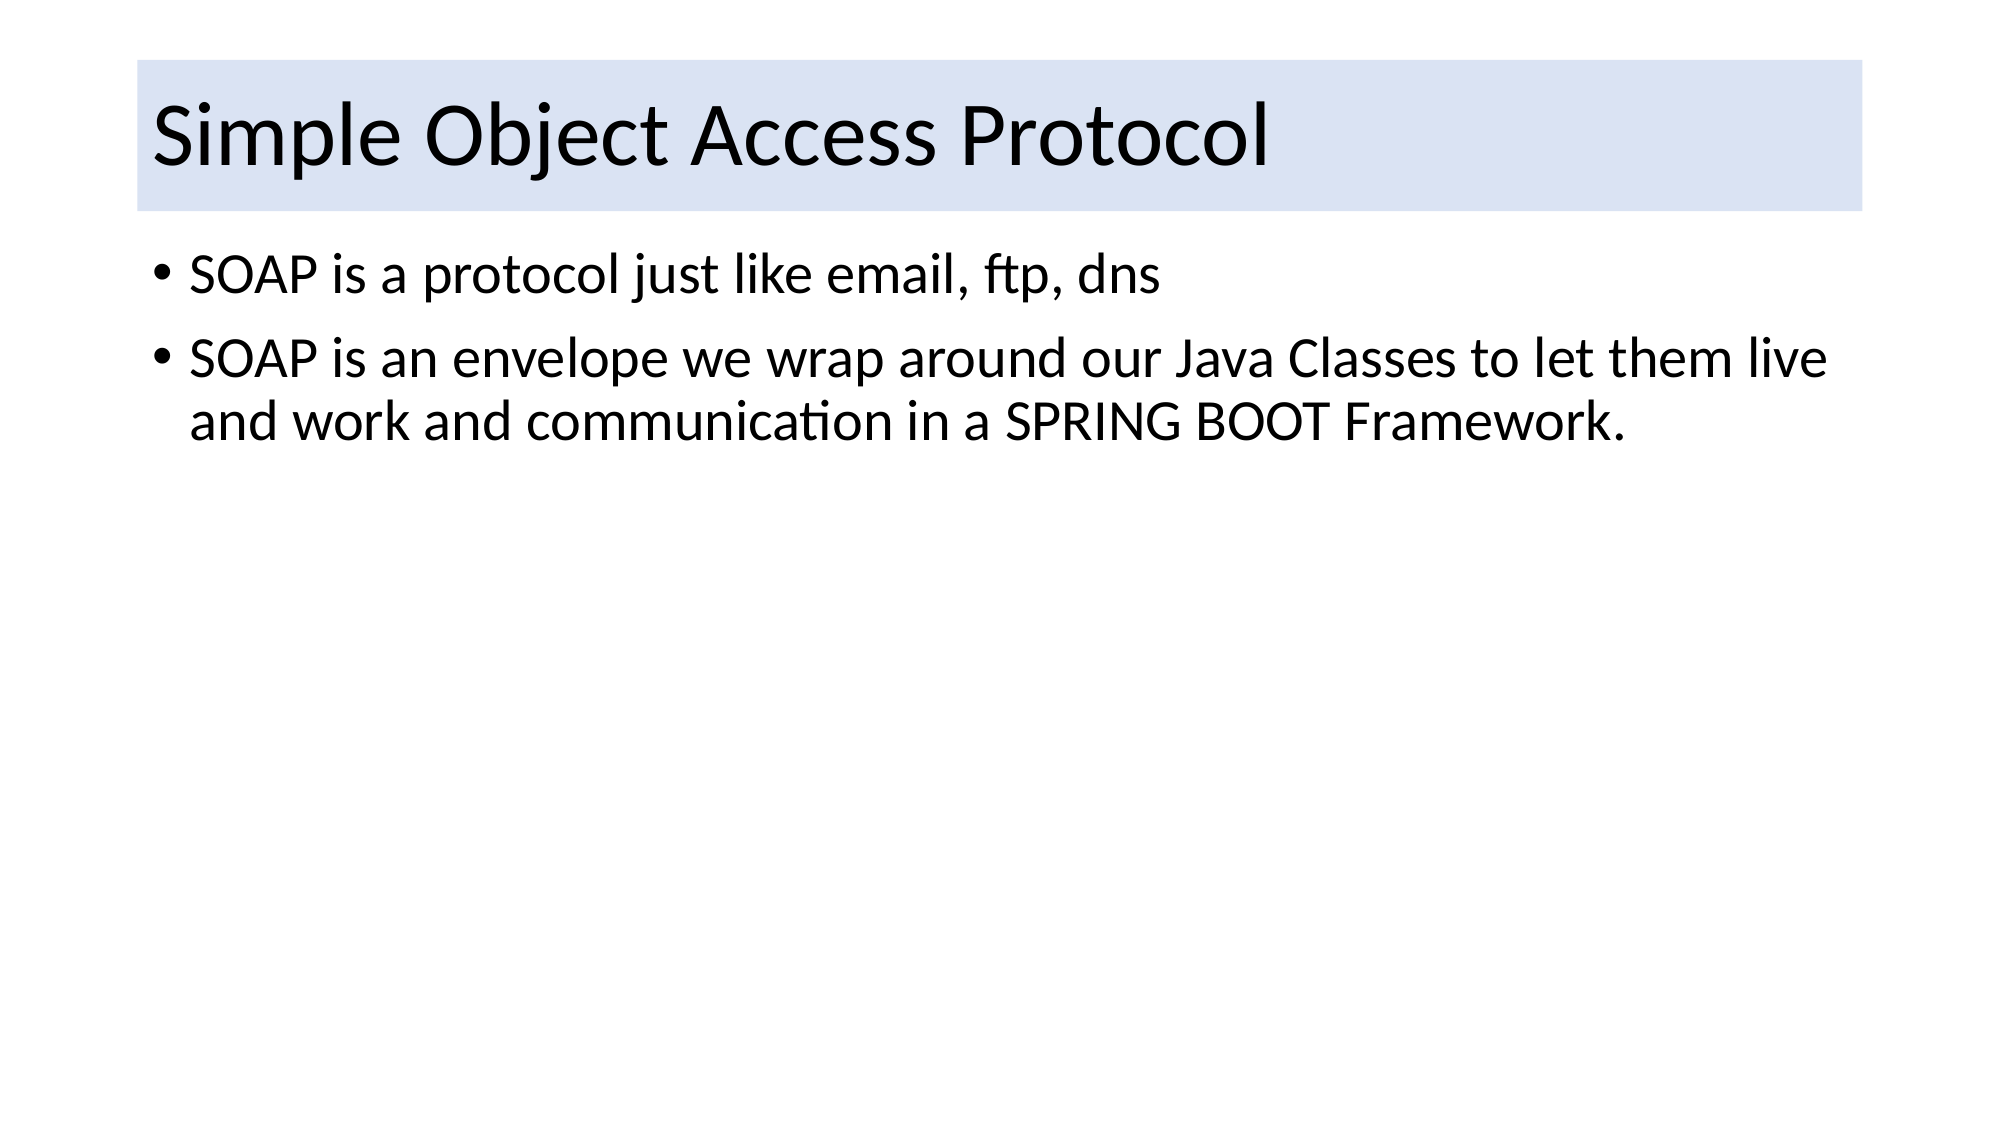

# Simple Object Access Protocol
SOAP is a protocol just like email, ftp, dns
SOAP is an envelope we wrap around our Java Classes to let them live and work and communication in a SPRING BOOT Framework.